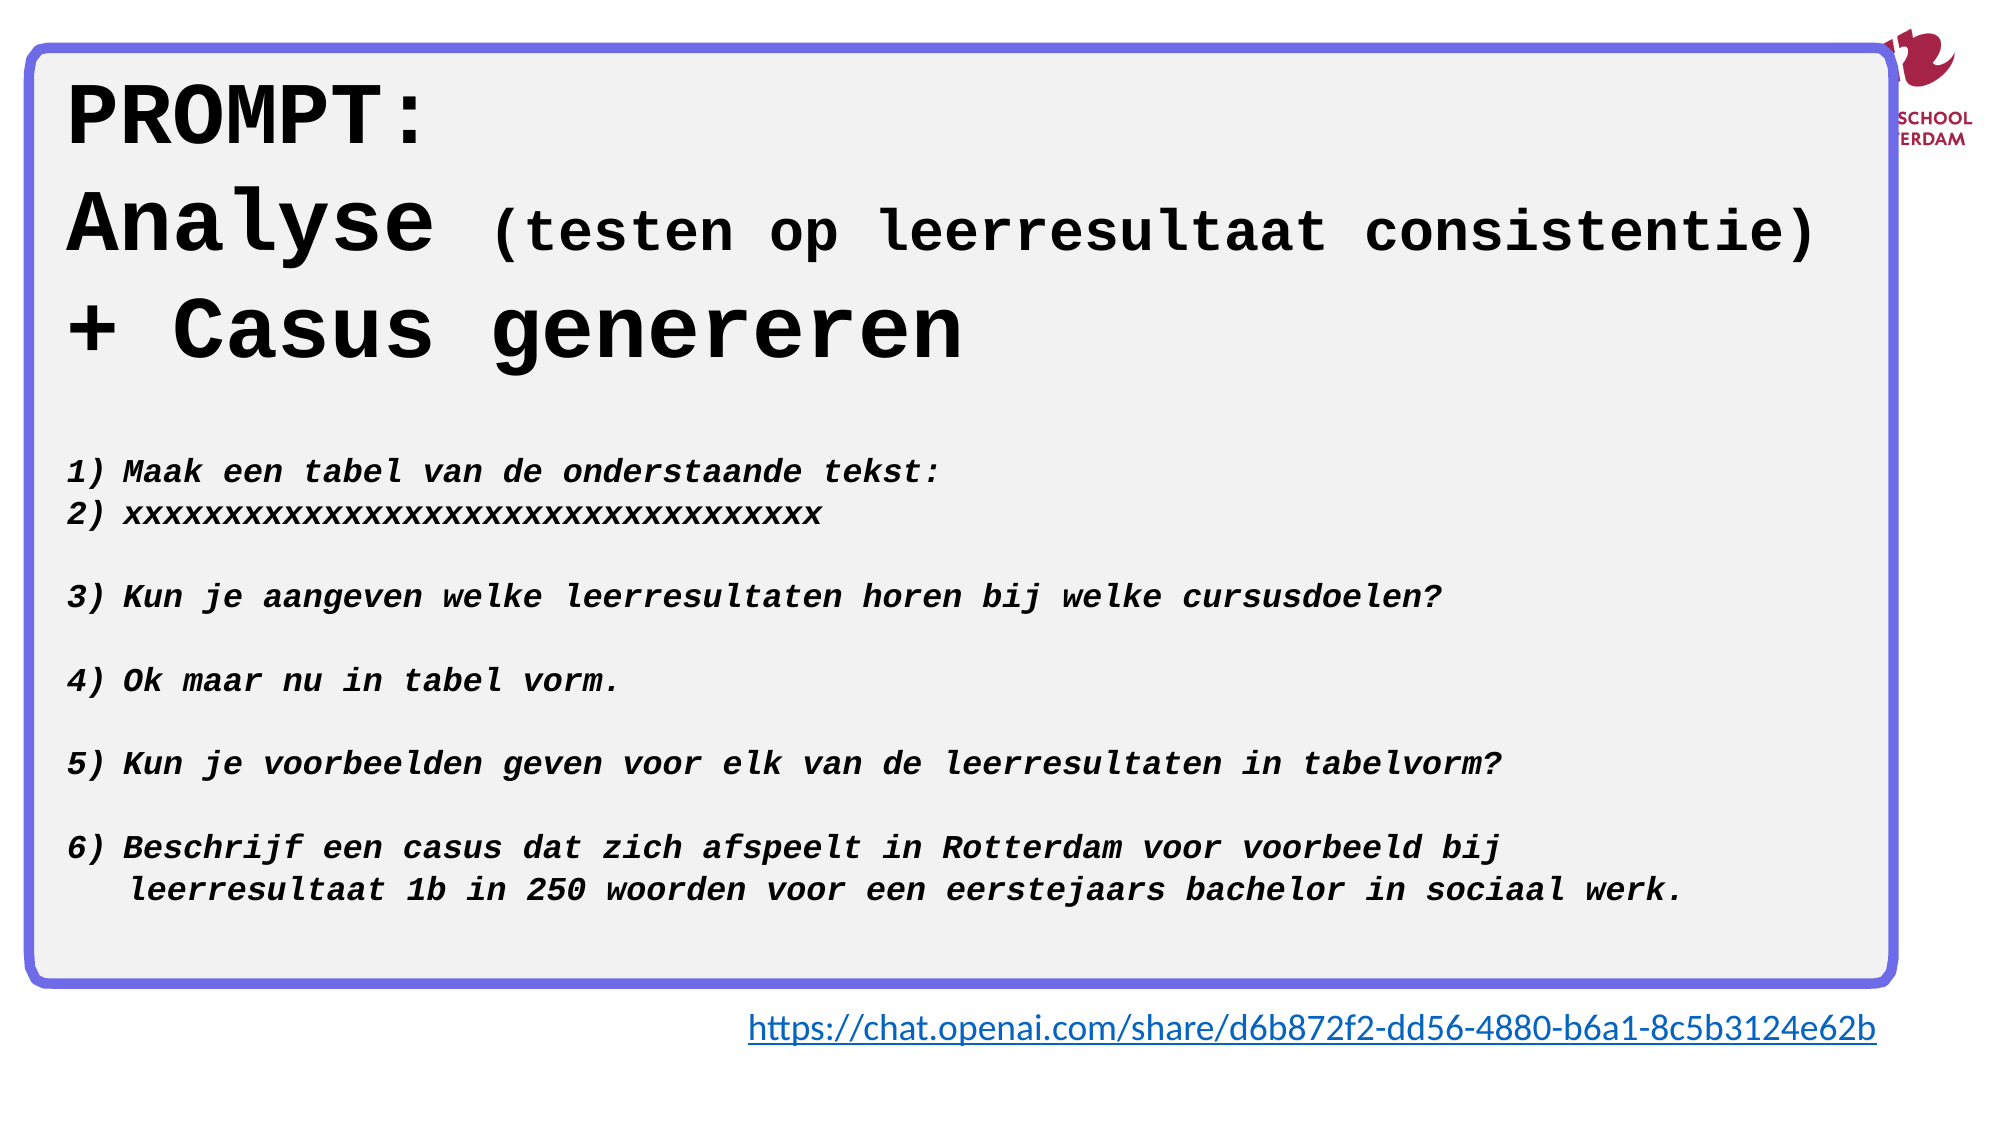

PROMPT:
Analyse (testen op leerresultaat consistentie)
+ Casus genereren

Maak een tabel van de onderstaande tekst:
xxxxxxxxxxxxxxxxxxxxxxxxxxxxxxxxxxx

Kun je aangeven welke leerresultaten horen bij welke cursusdoelen?

Ok maar nu in tabel vorm.

Kun je voorbeelden geven voor elk van de leerresultaten in tabelvorm?

Beschrijf een casus dat zich afspeelt in Rotterdam voor voorbeeld bij
   leerresultaat 1b in 250 woorden voor een eerstejaars bachelor in sociaal werk.
https://chat.openai.com/share/d6b872f2-dd56-4880-b6a1-8c5b3124e62b